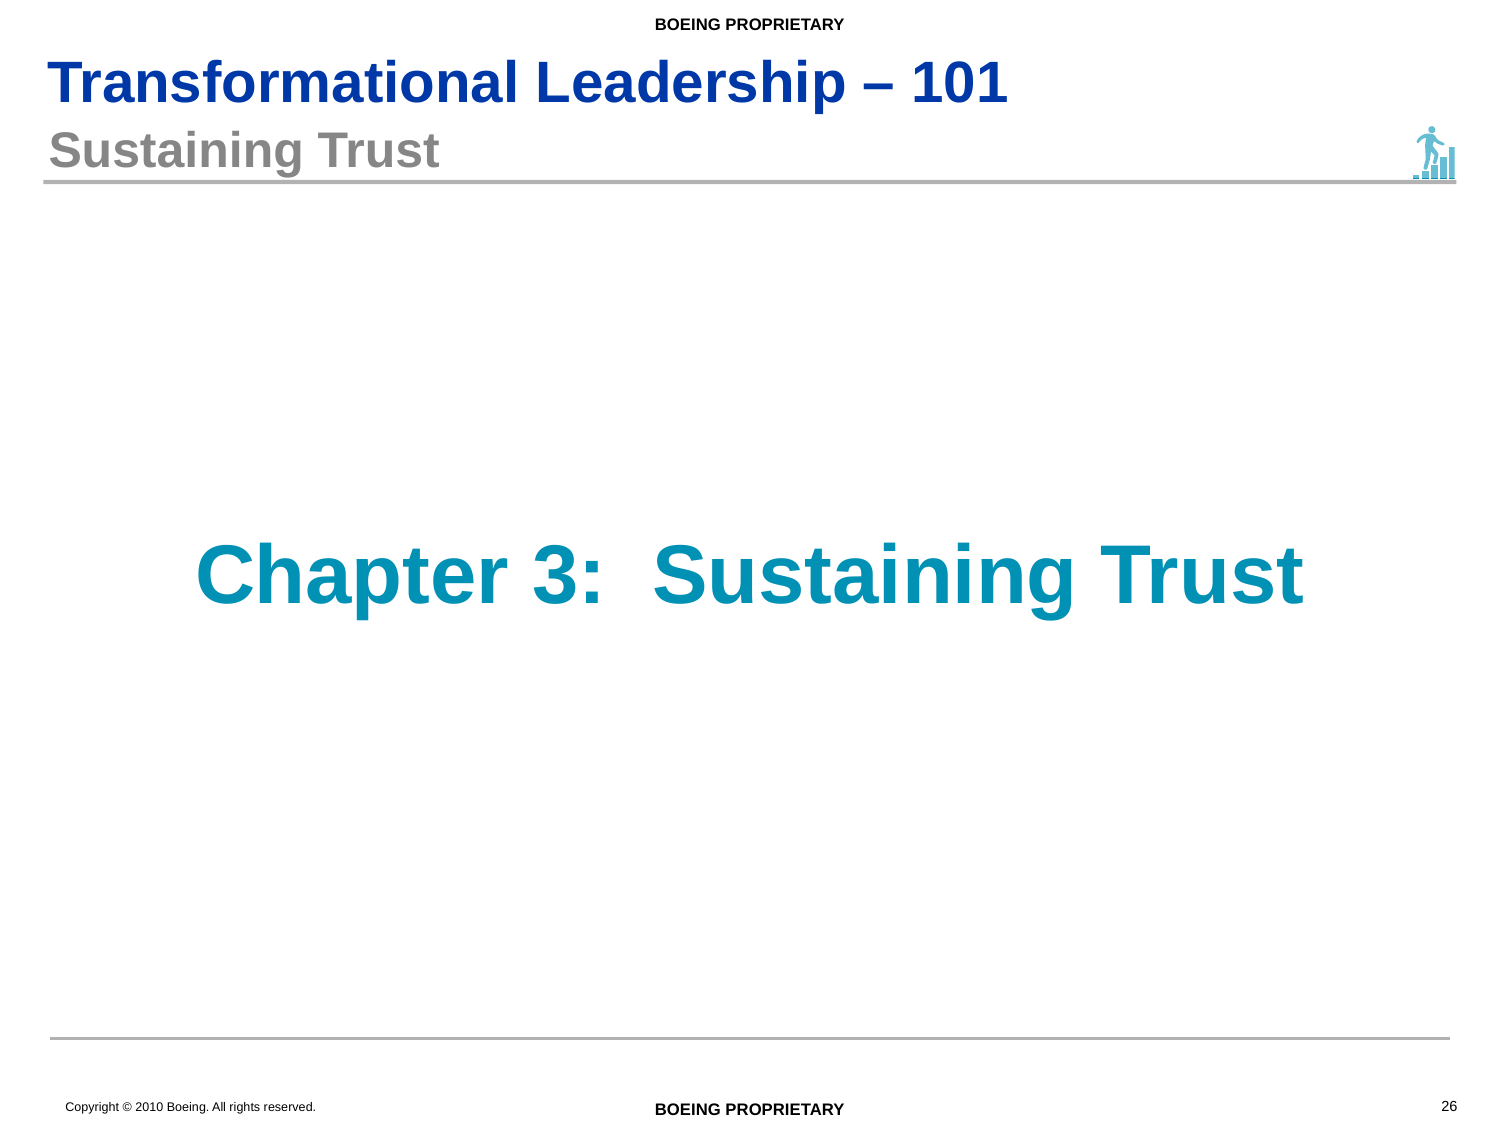

# Sustaining Trust
Chapter 3:  Sustaining Trust
26